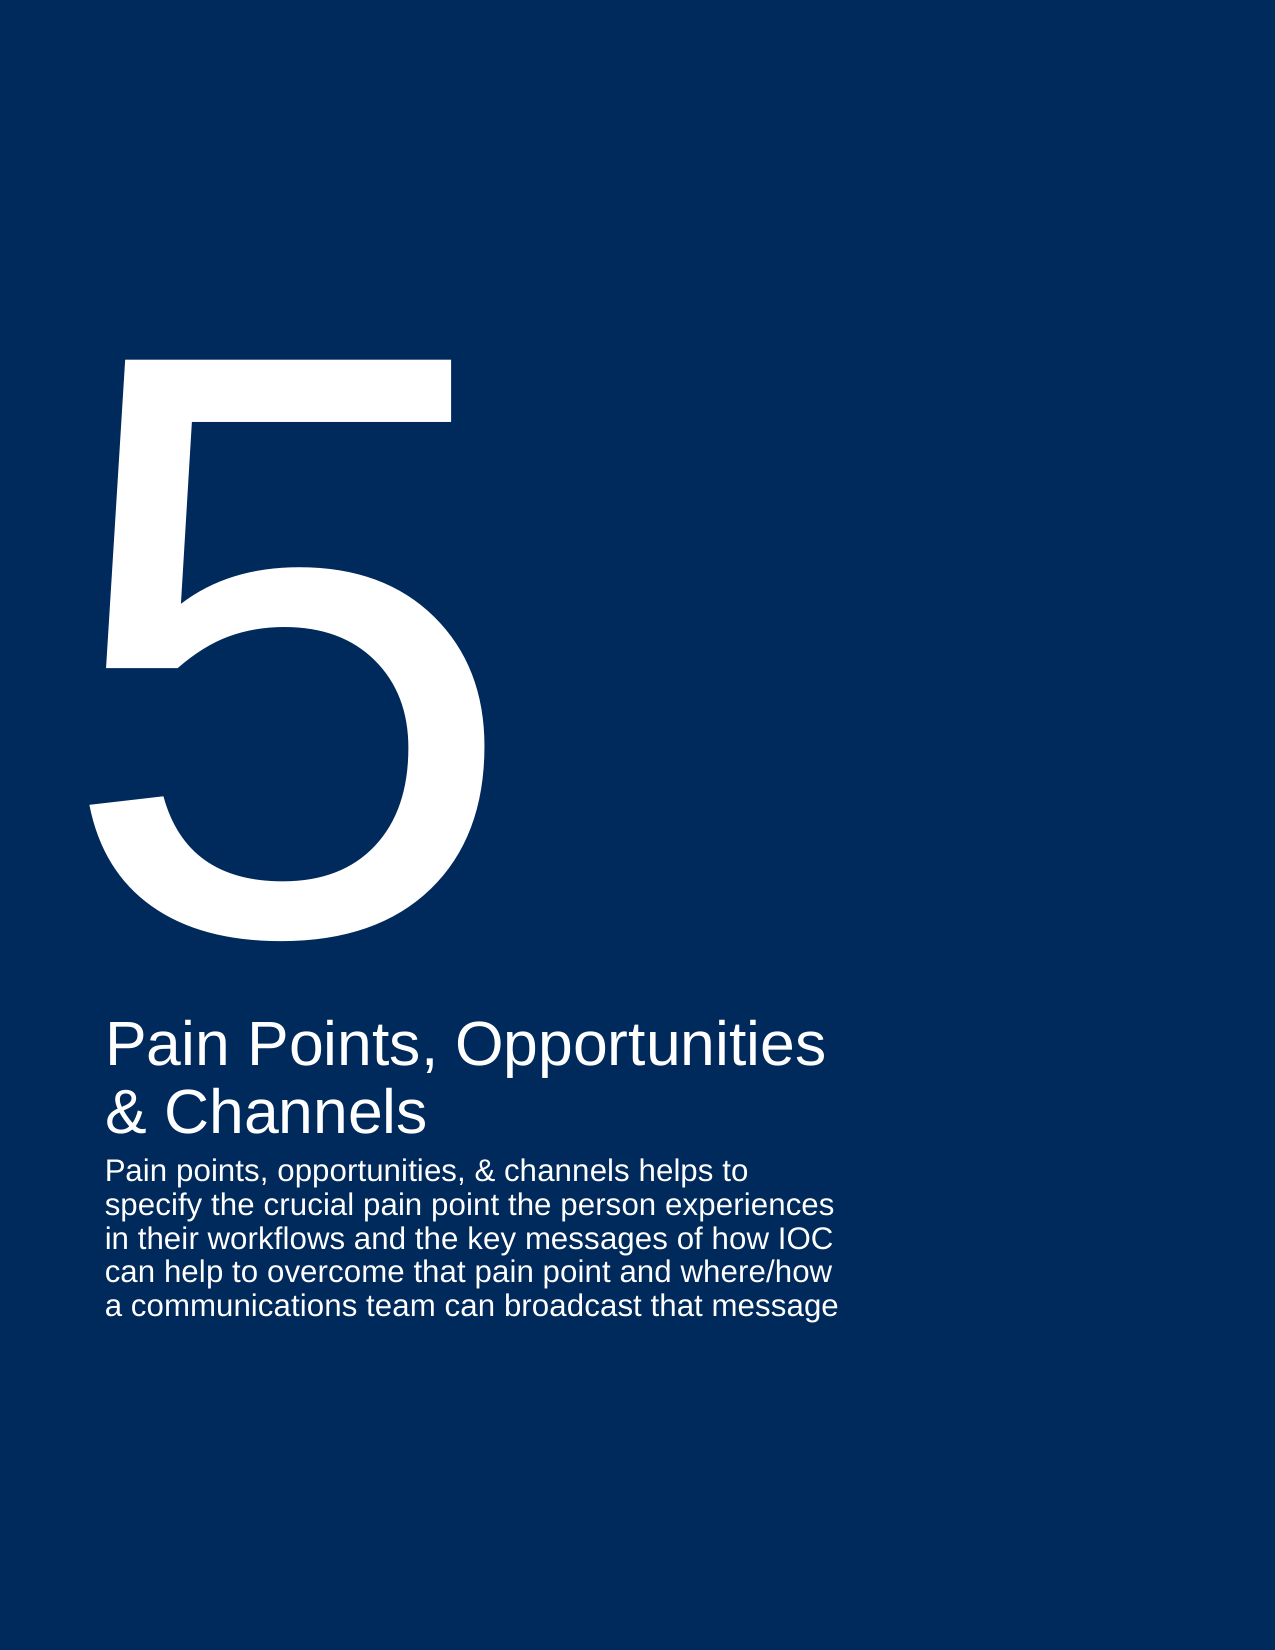

5
# Pain Points, Opportunities & Channels
Pain points, opportunities, & channels helps to specify the crucial pain point the person experiences in their workflows and the key messages of how IOC can help to overcome that pain point and where/how a communications team can broadcast that message